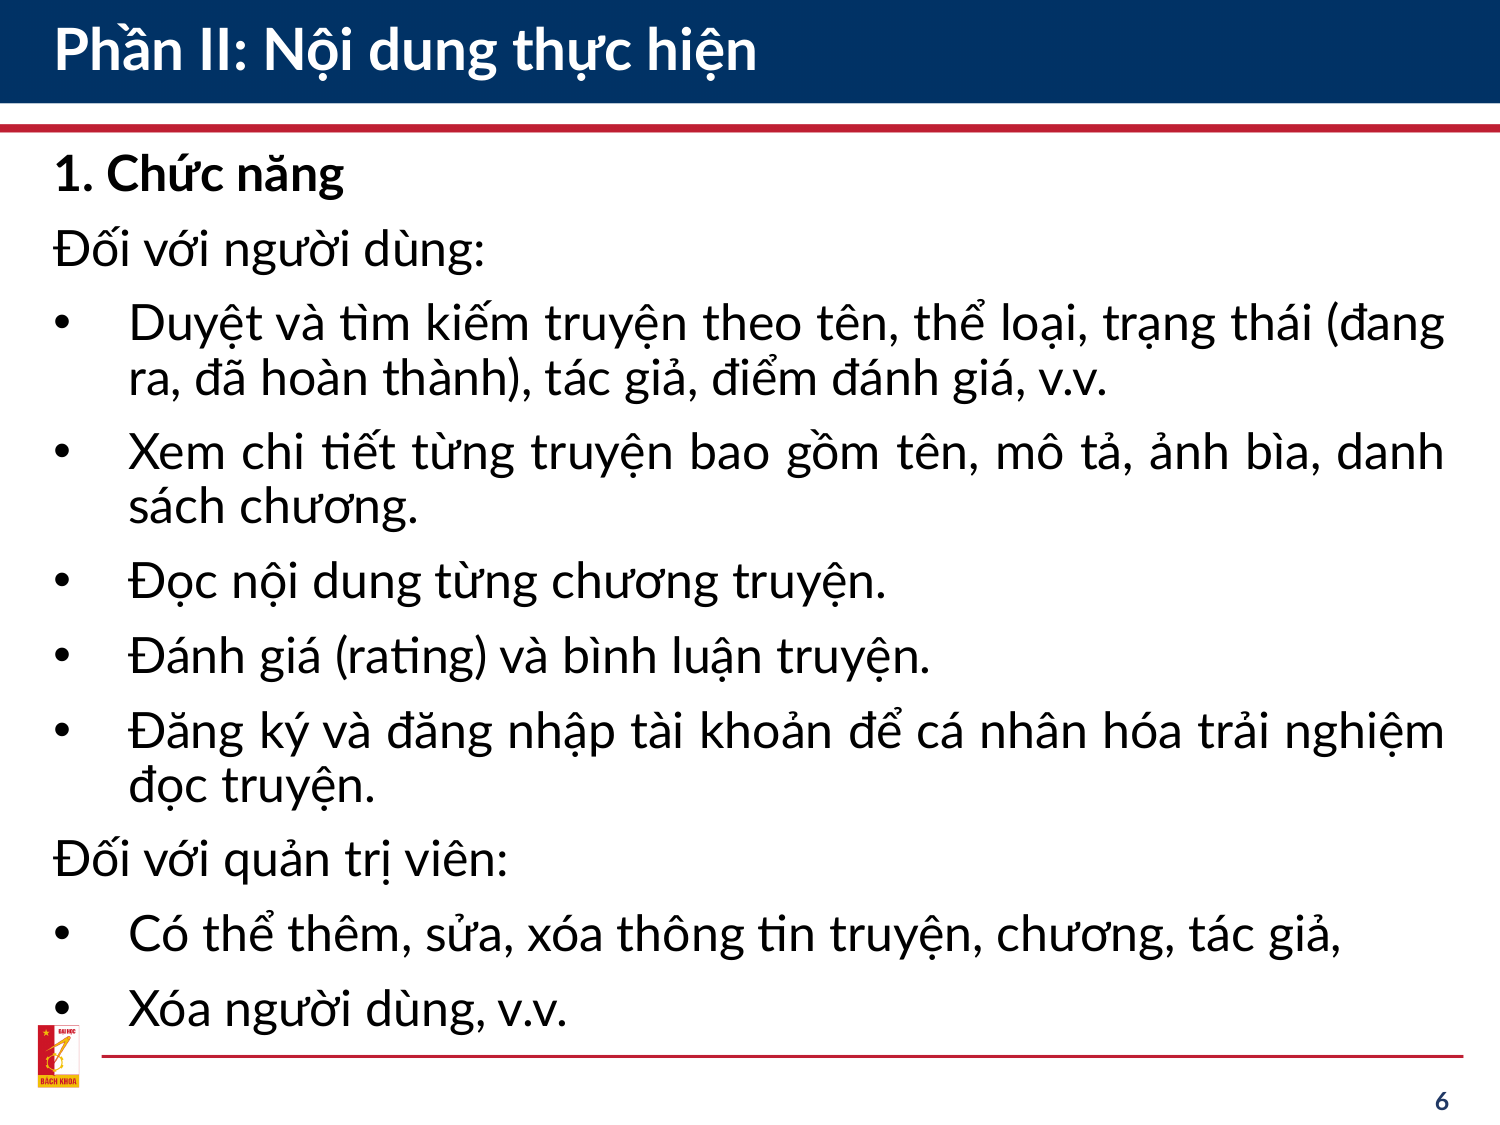

# Phần II: Nội dung thực hiện
1. Chức năng
Đối với người dùng:
Duyệt và tìm kiếm truyện theo tên, thể loại, trạng thái (đang ra, đã hoàn thành), tác giả, điểm đánh giá, v.v.
Xem chi tiết từng truyện bao gồm tên, mô tả, ảnh bìa, danh sách chương.
Đọc nội dung từng chương truyện.
Đánh giá (rating) và bình luận truyện.
Đăng ký và đăng nhập tài khoản để cá nhân hóa trải nghiệm đọc truyện.
Đối với quản trị viên:
Có thể thêm, sửa, xóa thông tin truyện, chương, tác giả,
Xóa người dùng, v.v.

6